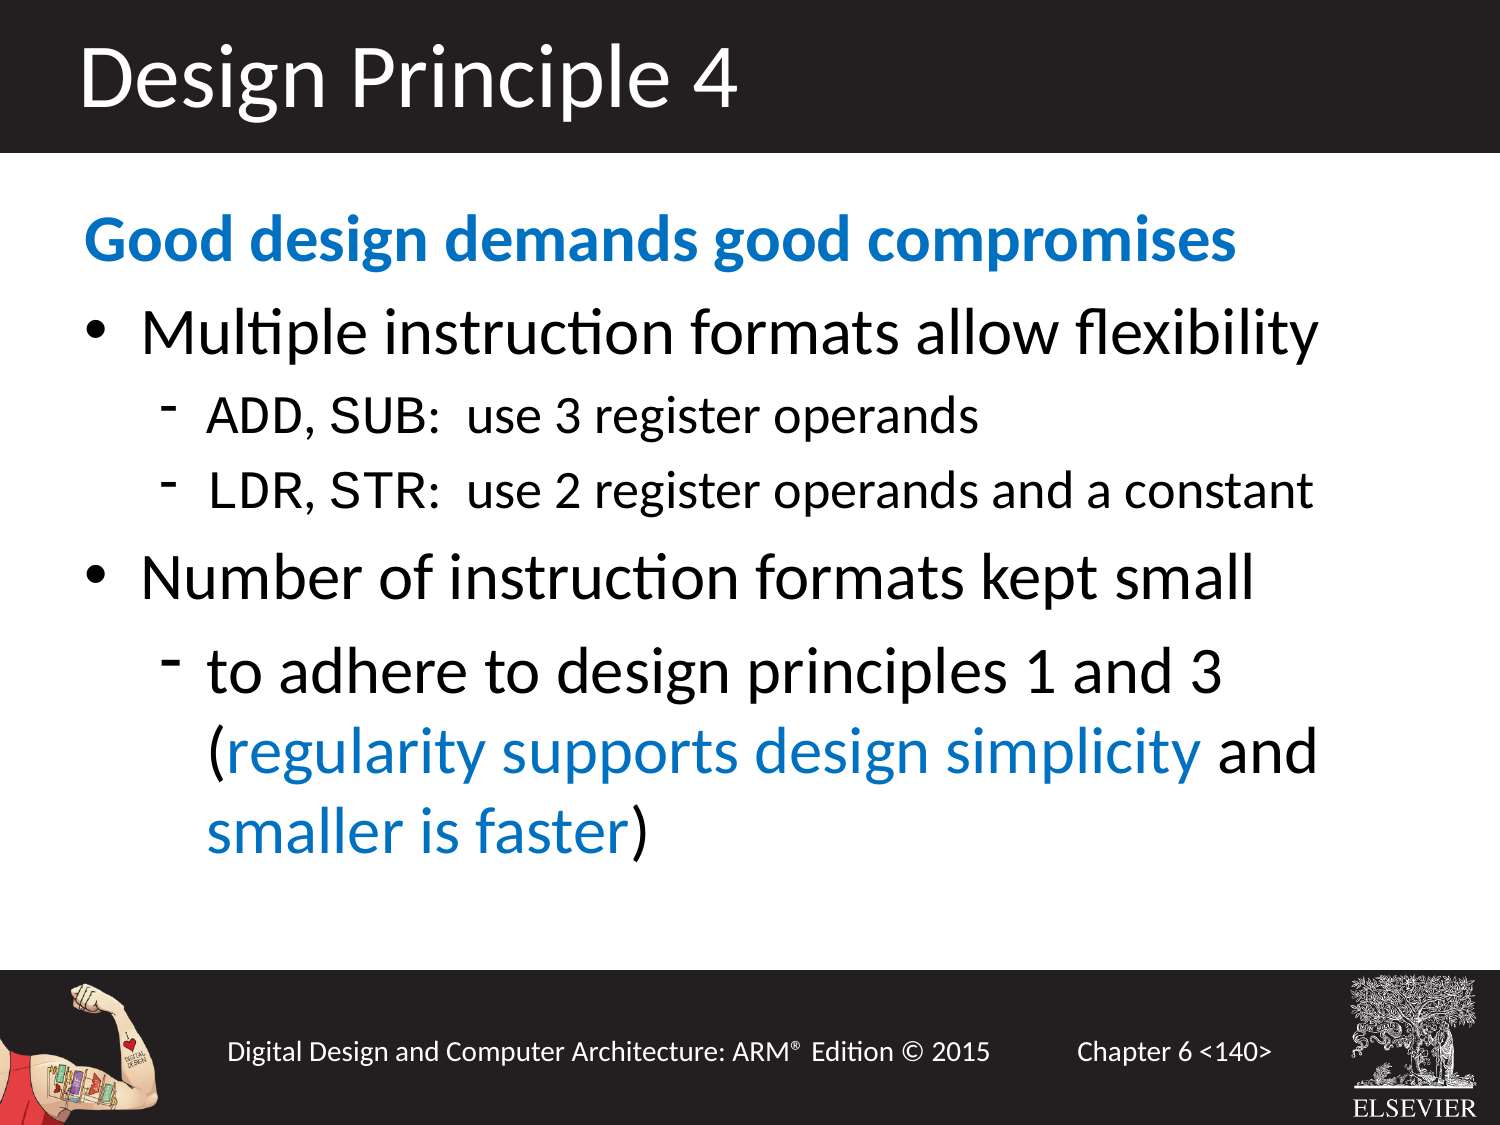

Design Principle 4

Good design demands good compromises
Multiple instruction formats allow flexibility
ADD, SUB:  use 3 register operands
LDR, STR:  use 2 register operands and a constant
Number of instruction formats kept small
to adhere to design principles 1 and 3 (regularity supports design simplicity and smaller is faster)